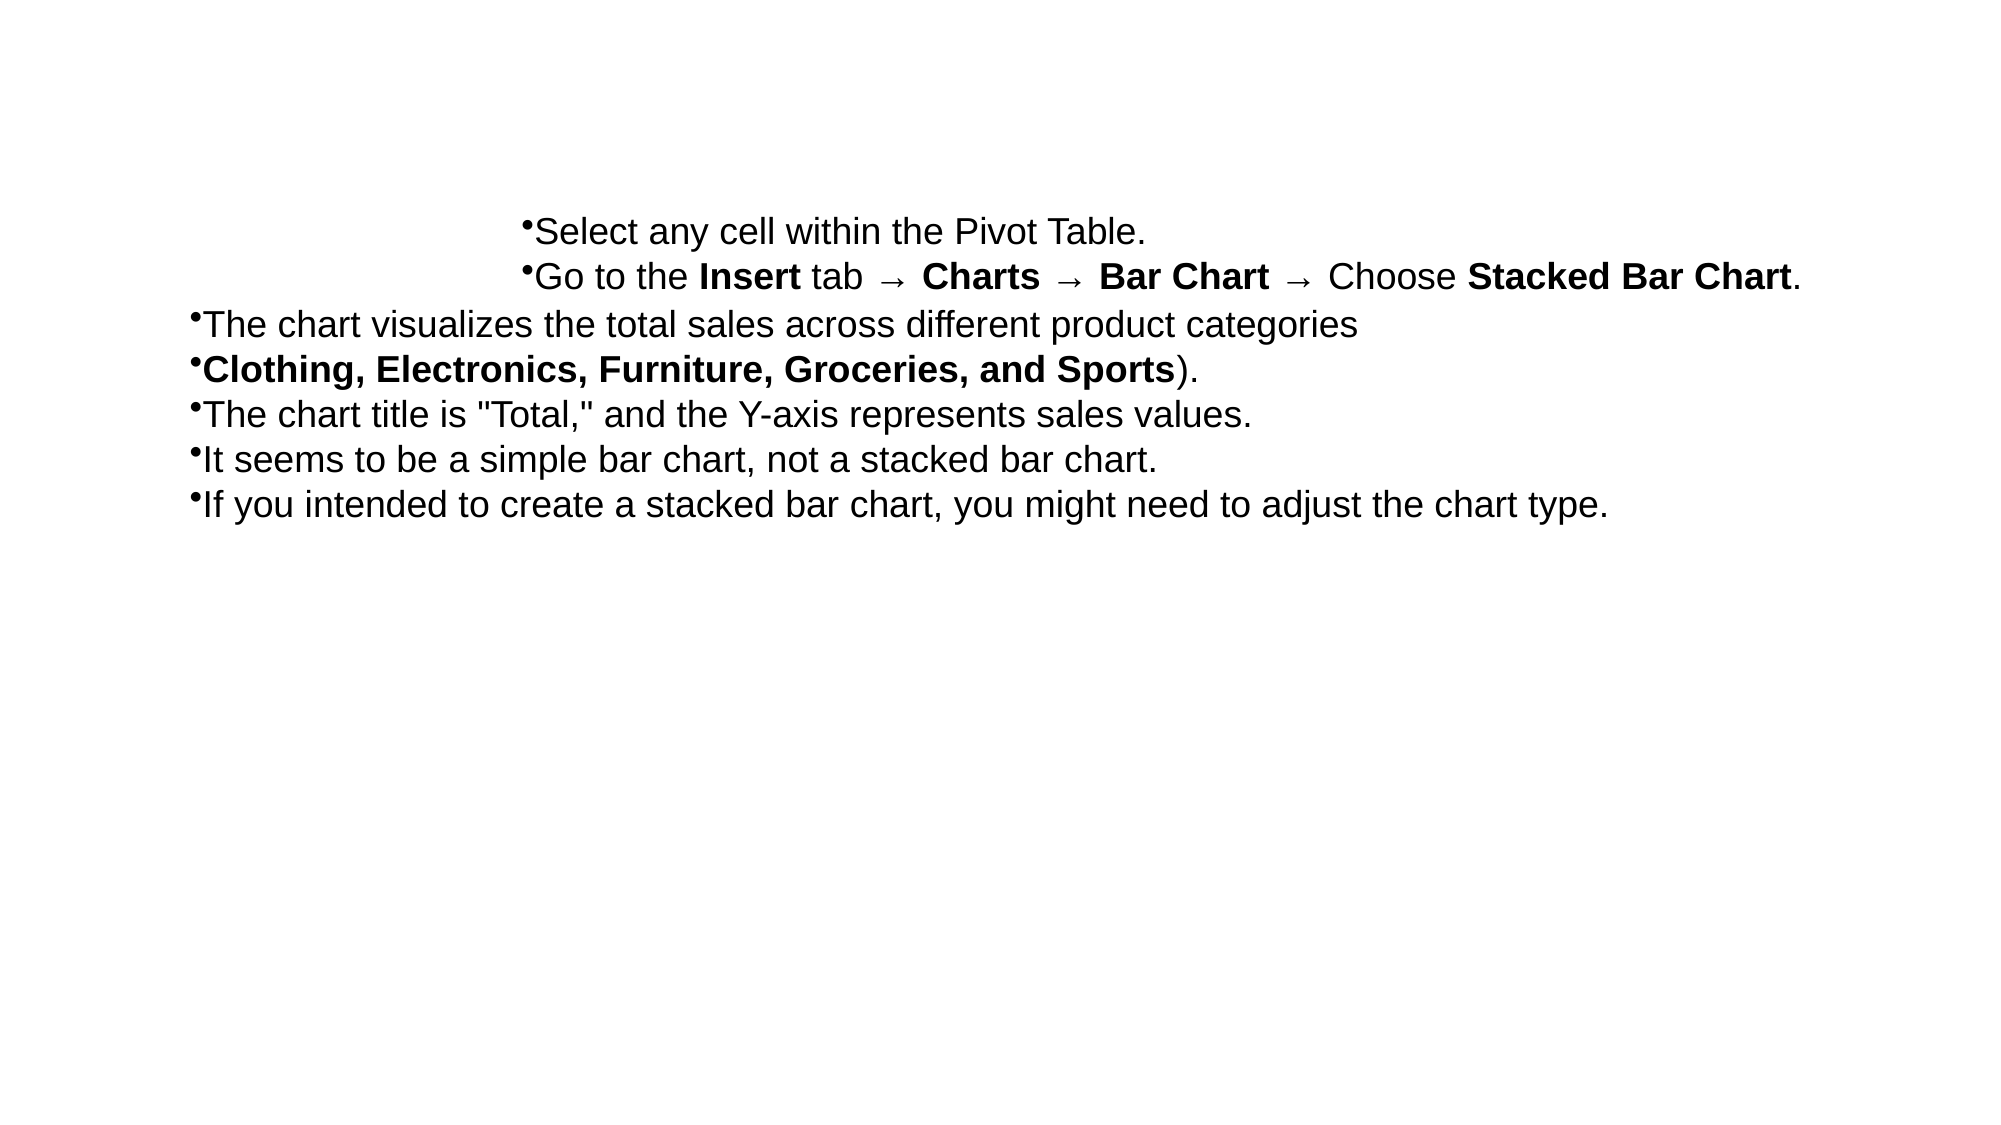

Select any cell within the Pivot Table.
Go to the Insert tab → Charts → Bar Chart → Choose Stacked Bar Chart.
The chart visualizes the total sales across different product categories
Clothing, Electronics, Furniture, Groceries, and Sports).
The chart title is "Total," and the Y-axis represents sales values.
It seems to be a simple bar chart, not a stacked bar chart.
If you intended to create a stacked bar chart, you might need to adjust the chart type.